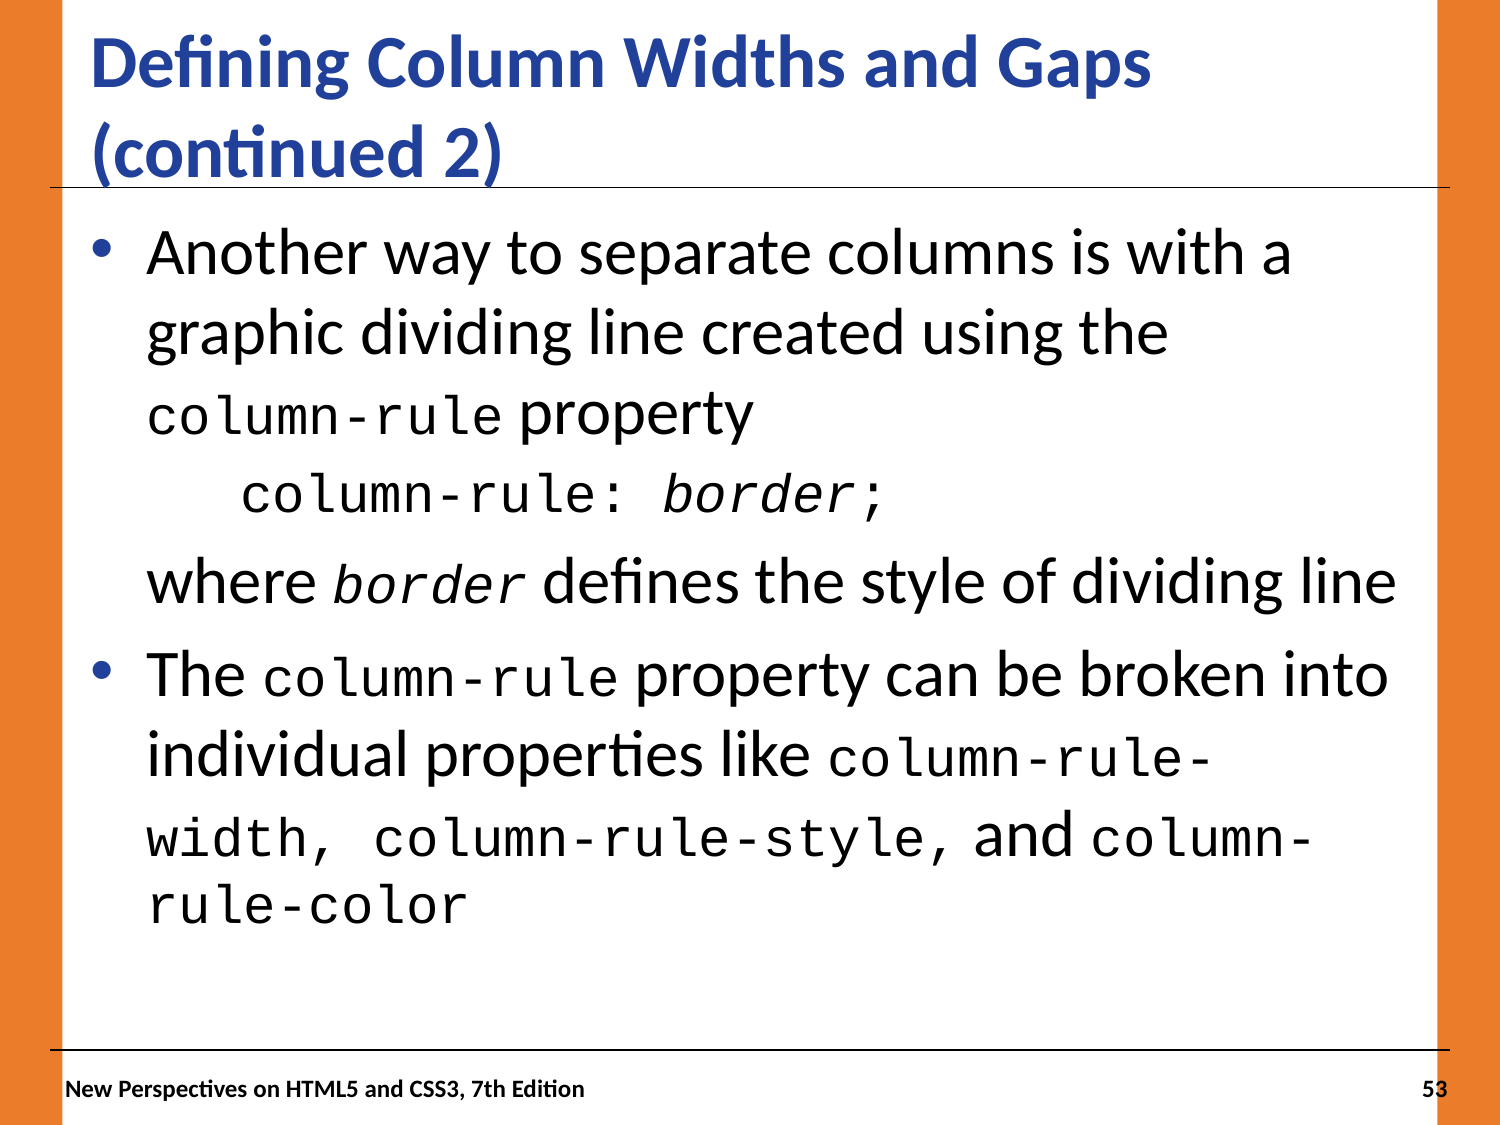

Defining Column Widths and Gaps (continued 2)
Another way to separate columns is with a graphic dividing line created using the column-rule property
column-rule: border;
where border defines the style of dividing line
The column-rule property can be broken into individual properties like column-rule-width, column-rule-style, and column-rule-color
New Perspectives on HTML5 and CSS3, 7th Edition
53